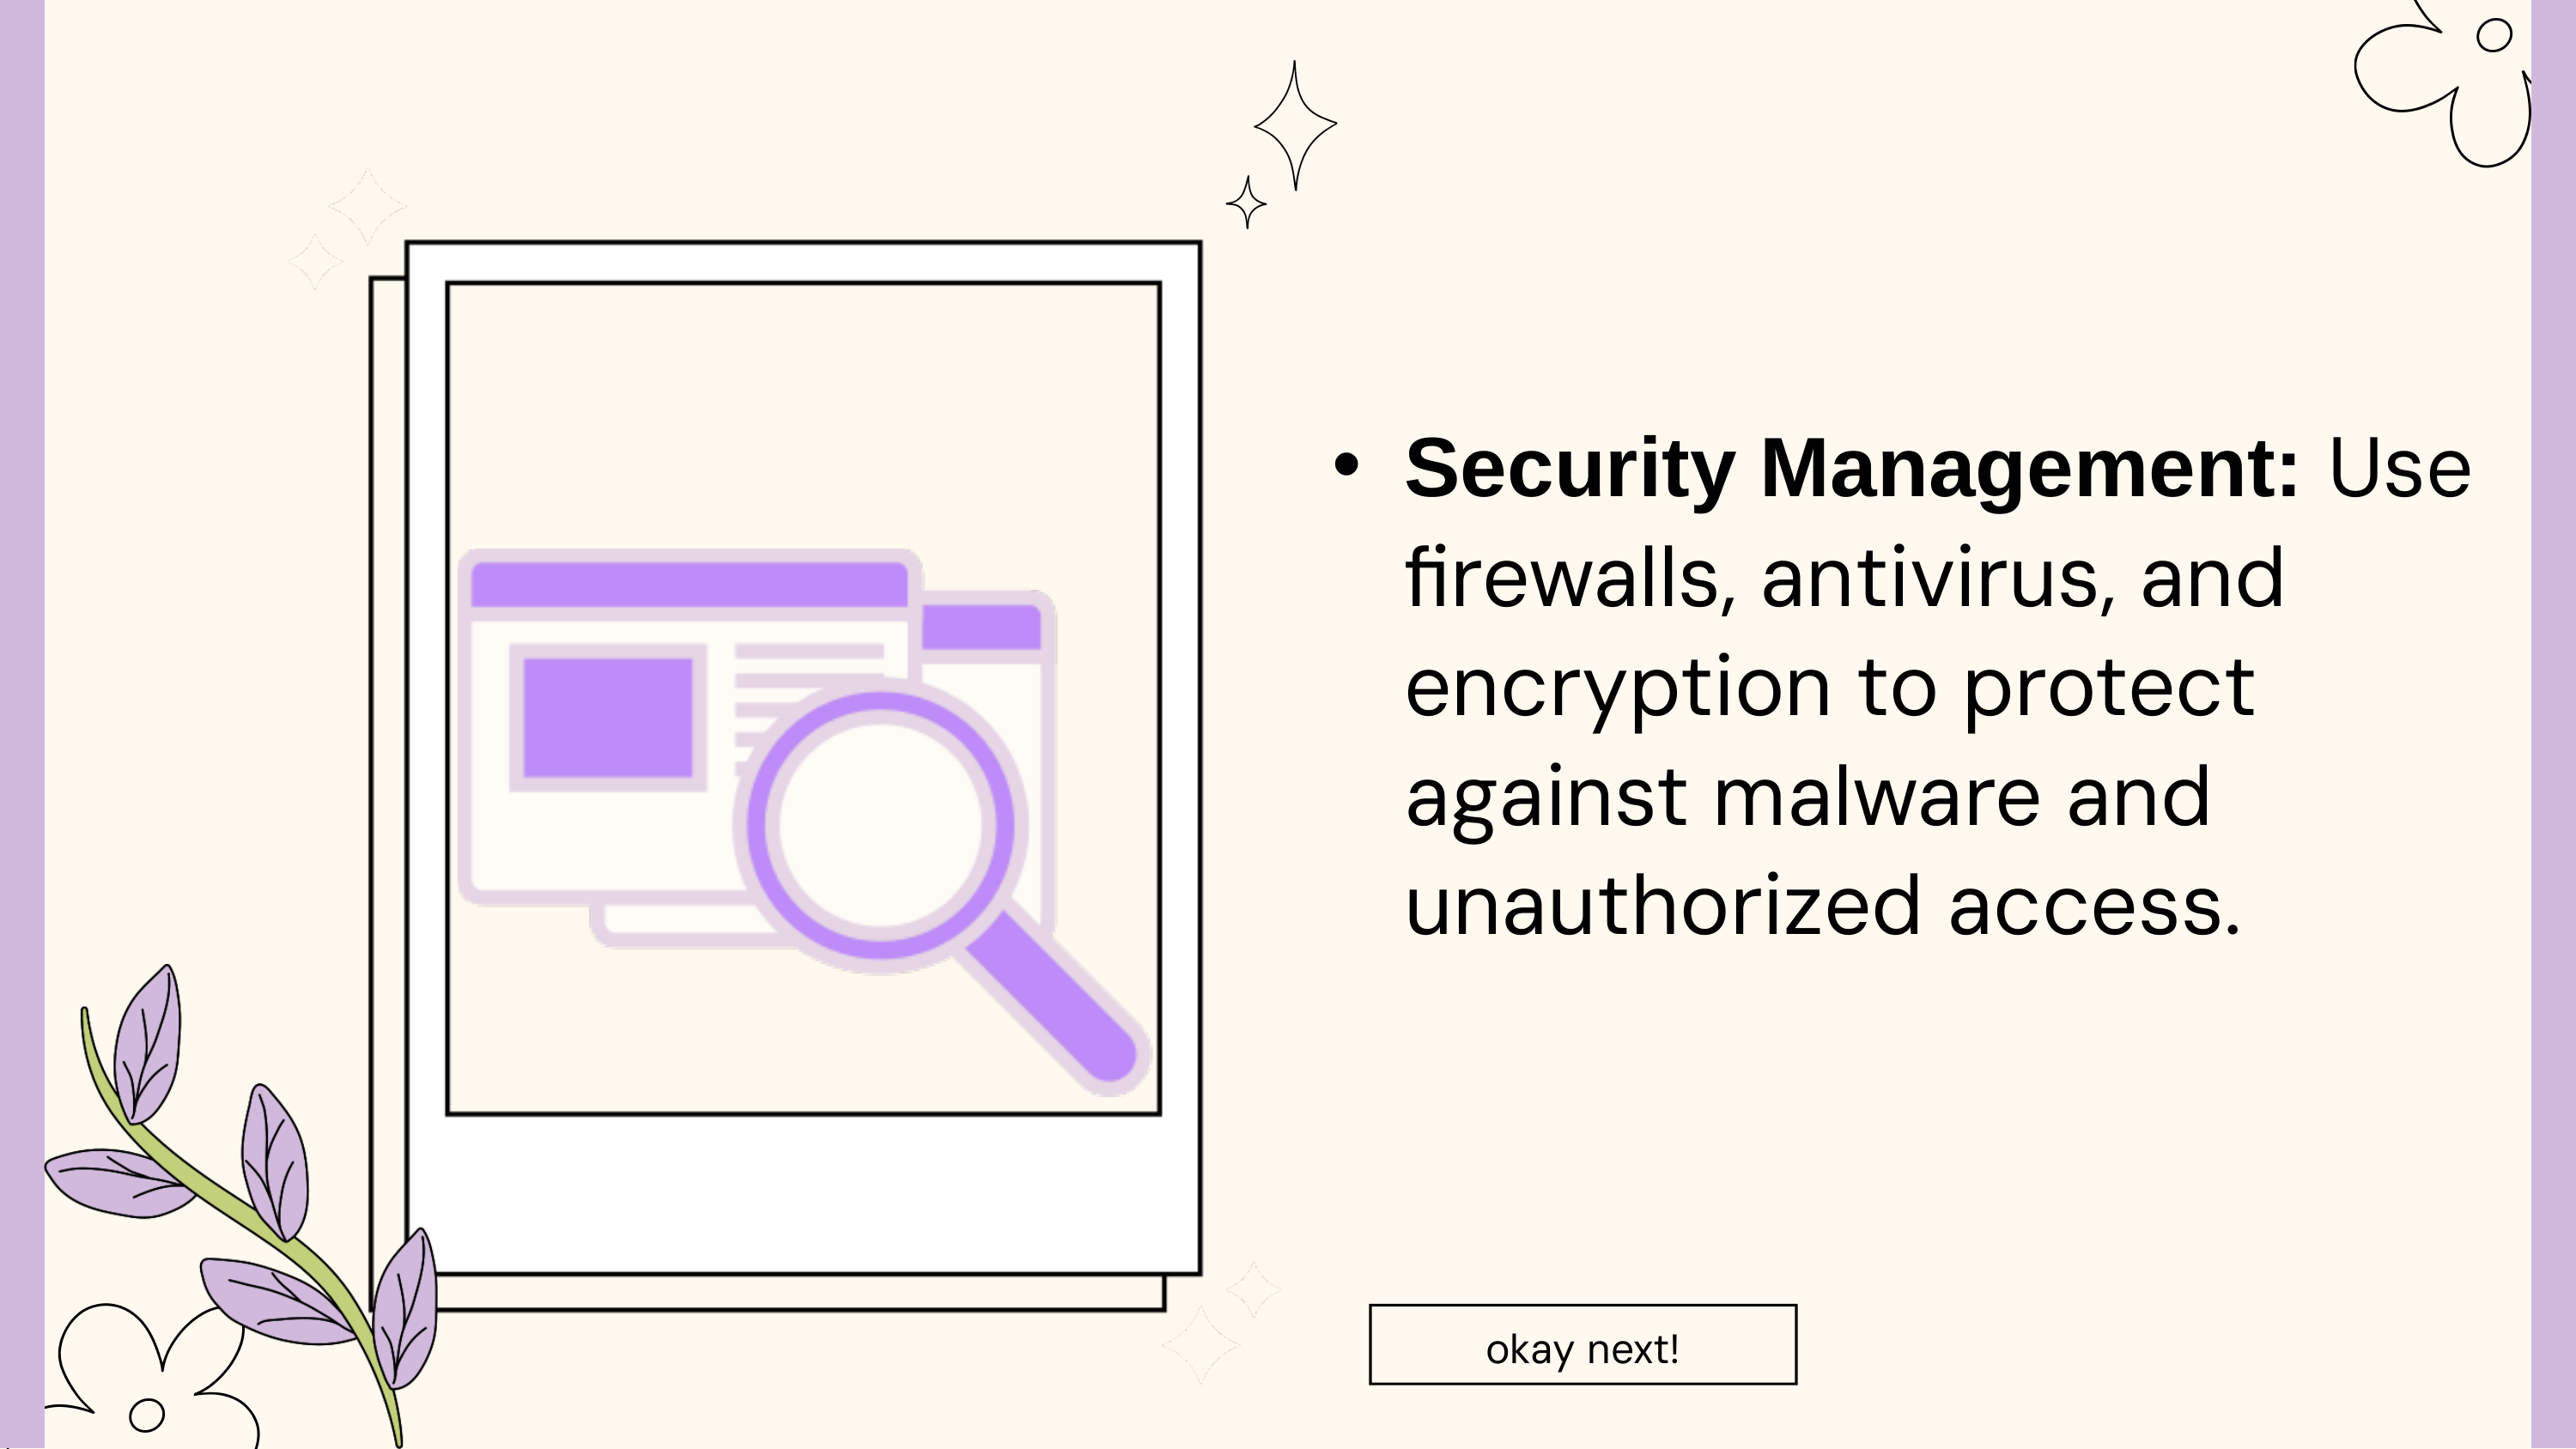

Security Management: Use firewalls, antivirus, and encryption to protect against malware and unauthorized access.

okay next!